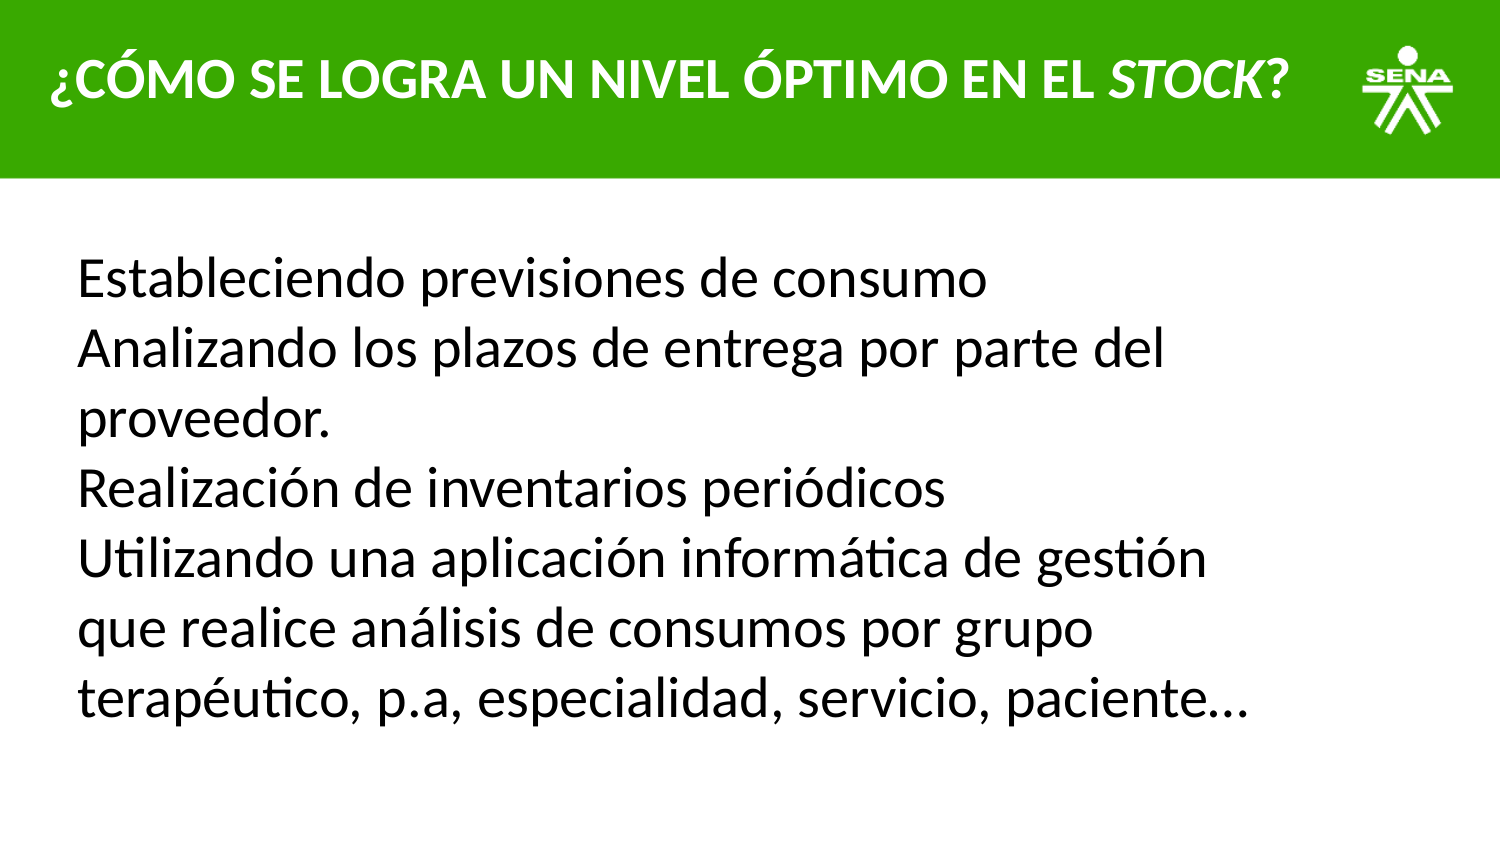

¿CÓMO SE LOGRA UN NIVEL ÓPTIMO EN EL STOCK?
Estableciendo previsiones de consumo
Analizando los plazos de entrega por parte del proveedor.
Realización de inventarios periódicos
Utilizando una aplicación informática de gestión
que realice análisis de consumos por grupo
terapéutico, p.a, especialidad, servicio, paciente…